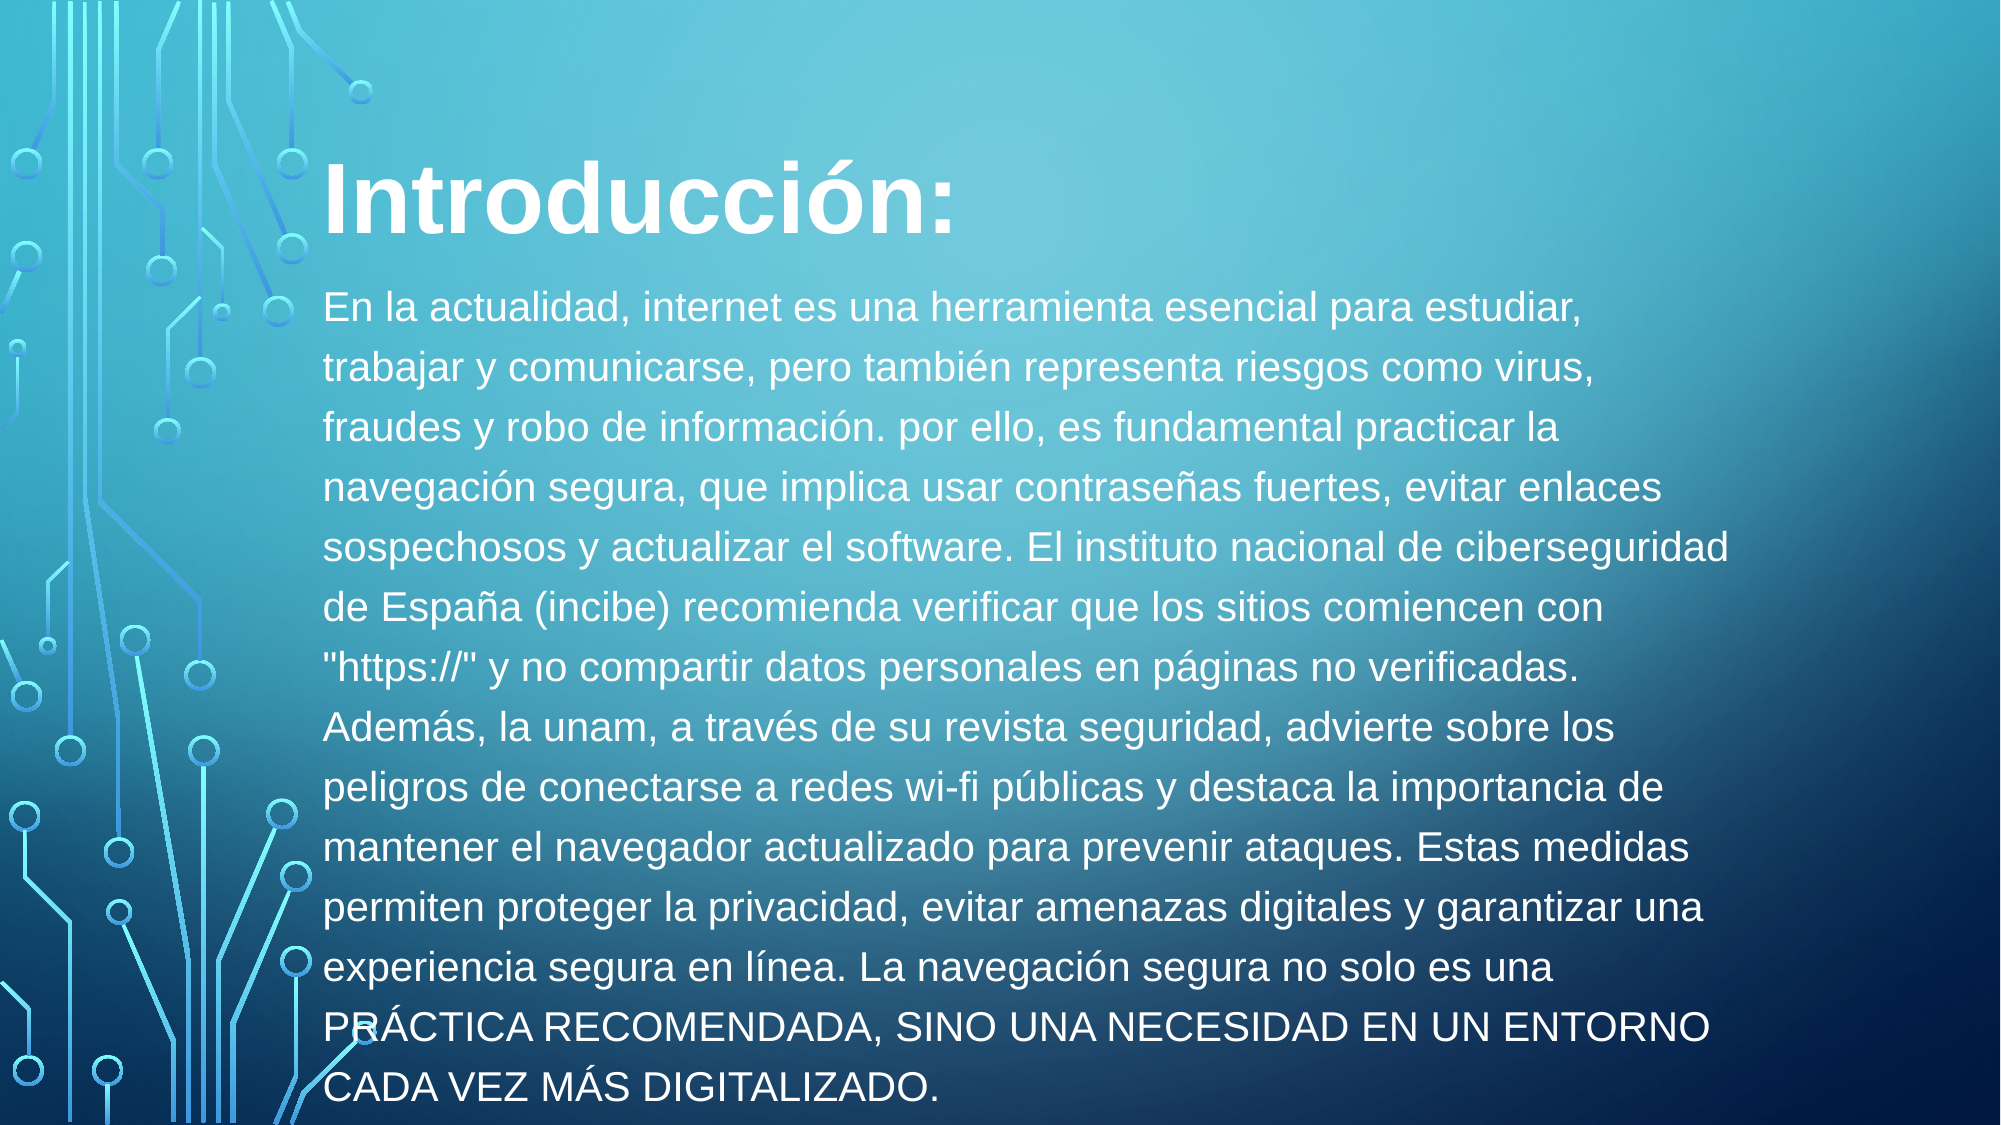

# Introducción:
En la actualidad, internet es una herramienta esencial para estudiar, trabajar y comunicarse, pero también representa riesgos como virus, fraudes y robo de información. por ello, es fundamental practicar la navegación segura, que implica usar contraseñas fuertes, evitar enlaces sospechosos y actualizar el software. El instituto nacional de ciberseguridad de España (incibe) recomienda verificar que los sitios comiencen con "https://" y no compartir datos personales en páginas no verificadas. Además, la unam, a través de su revista seguridad, advierte sobre los peligros de conectarse a redes wi-fi públicas y destaca la importancia de mantener el navegador actualizado para prevenir ataques. Estas medidas permiten proteger la privacidad, evitar amenazas digitales y garantizar una experiencia segura en línea. La navegación segura no solo es una práctica recomendada, sino una necesidad en un entorno cada vez más digitalizado.